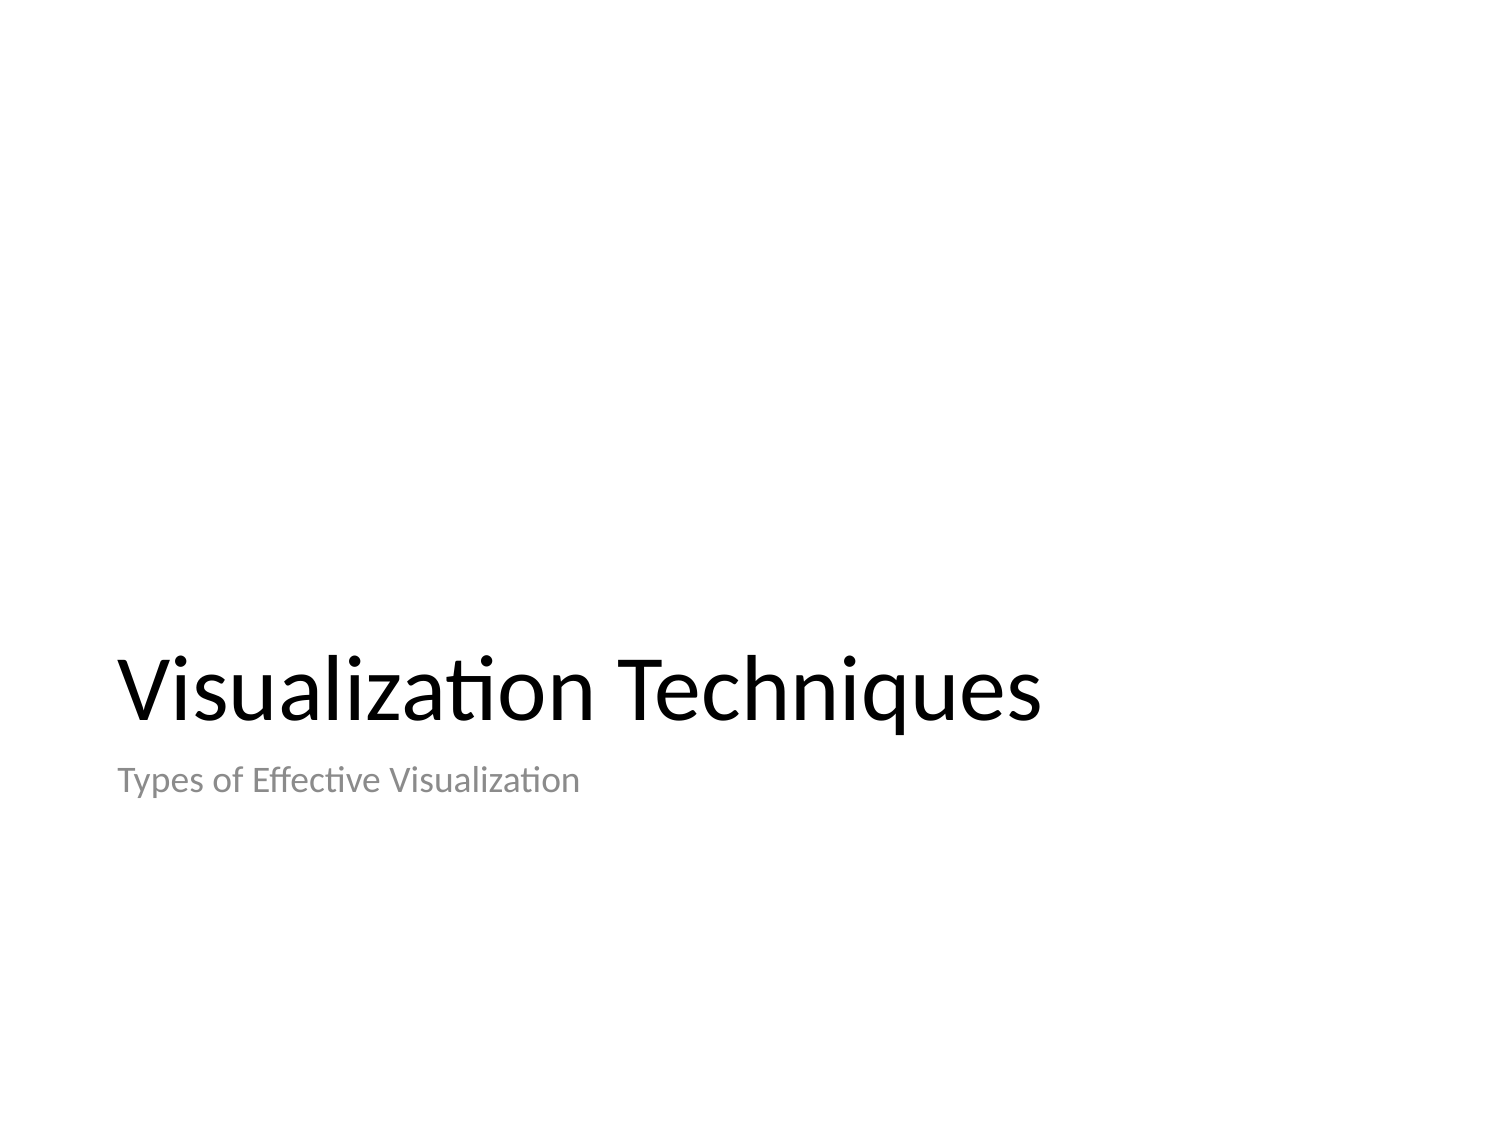

# Visualization Techniques
Types of Effective Visualization